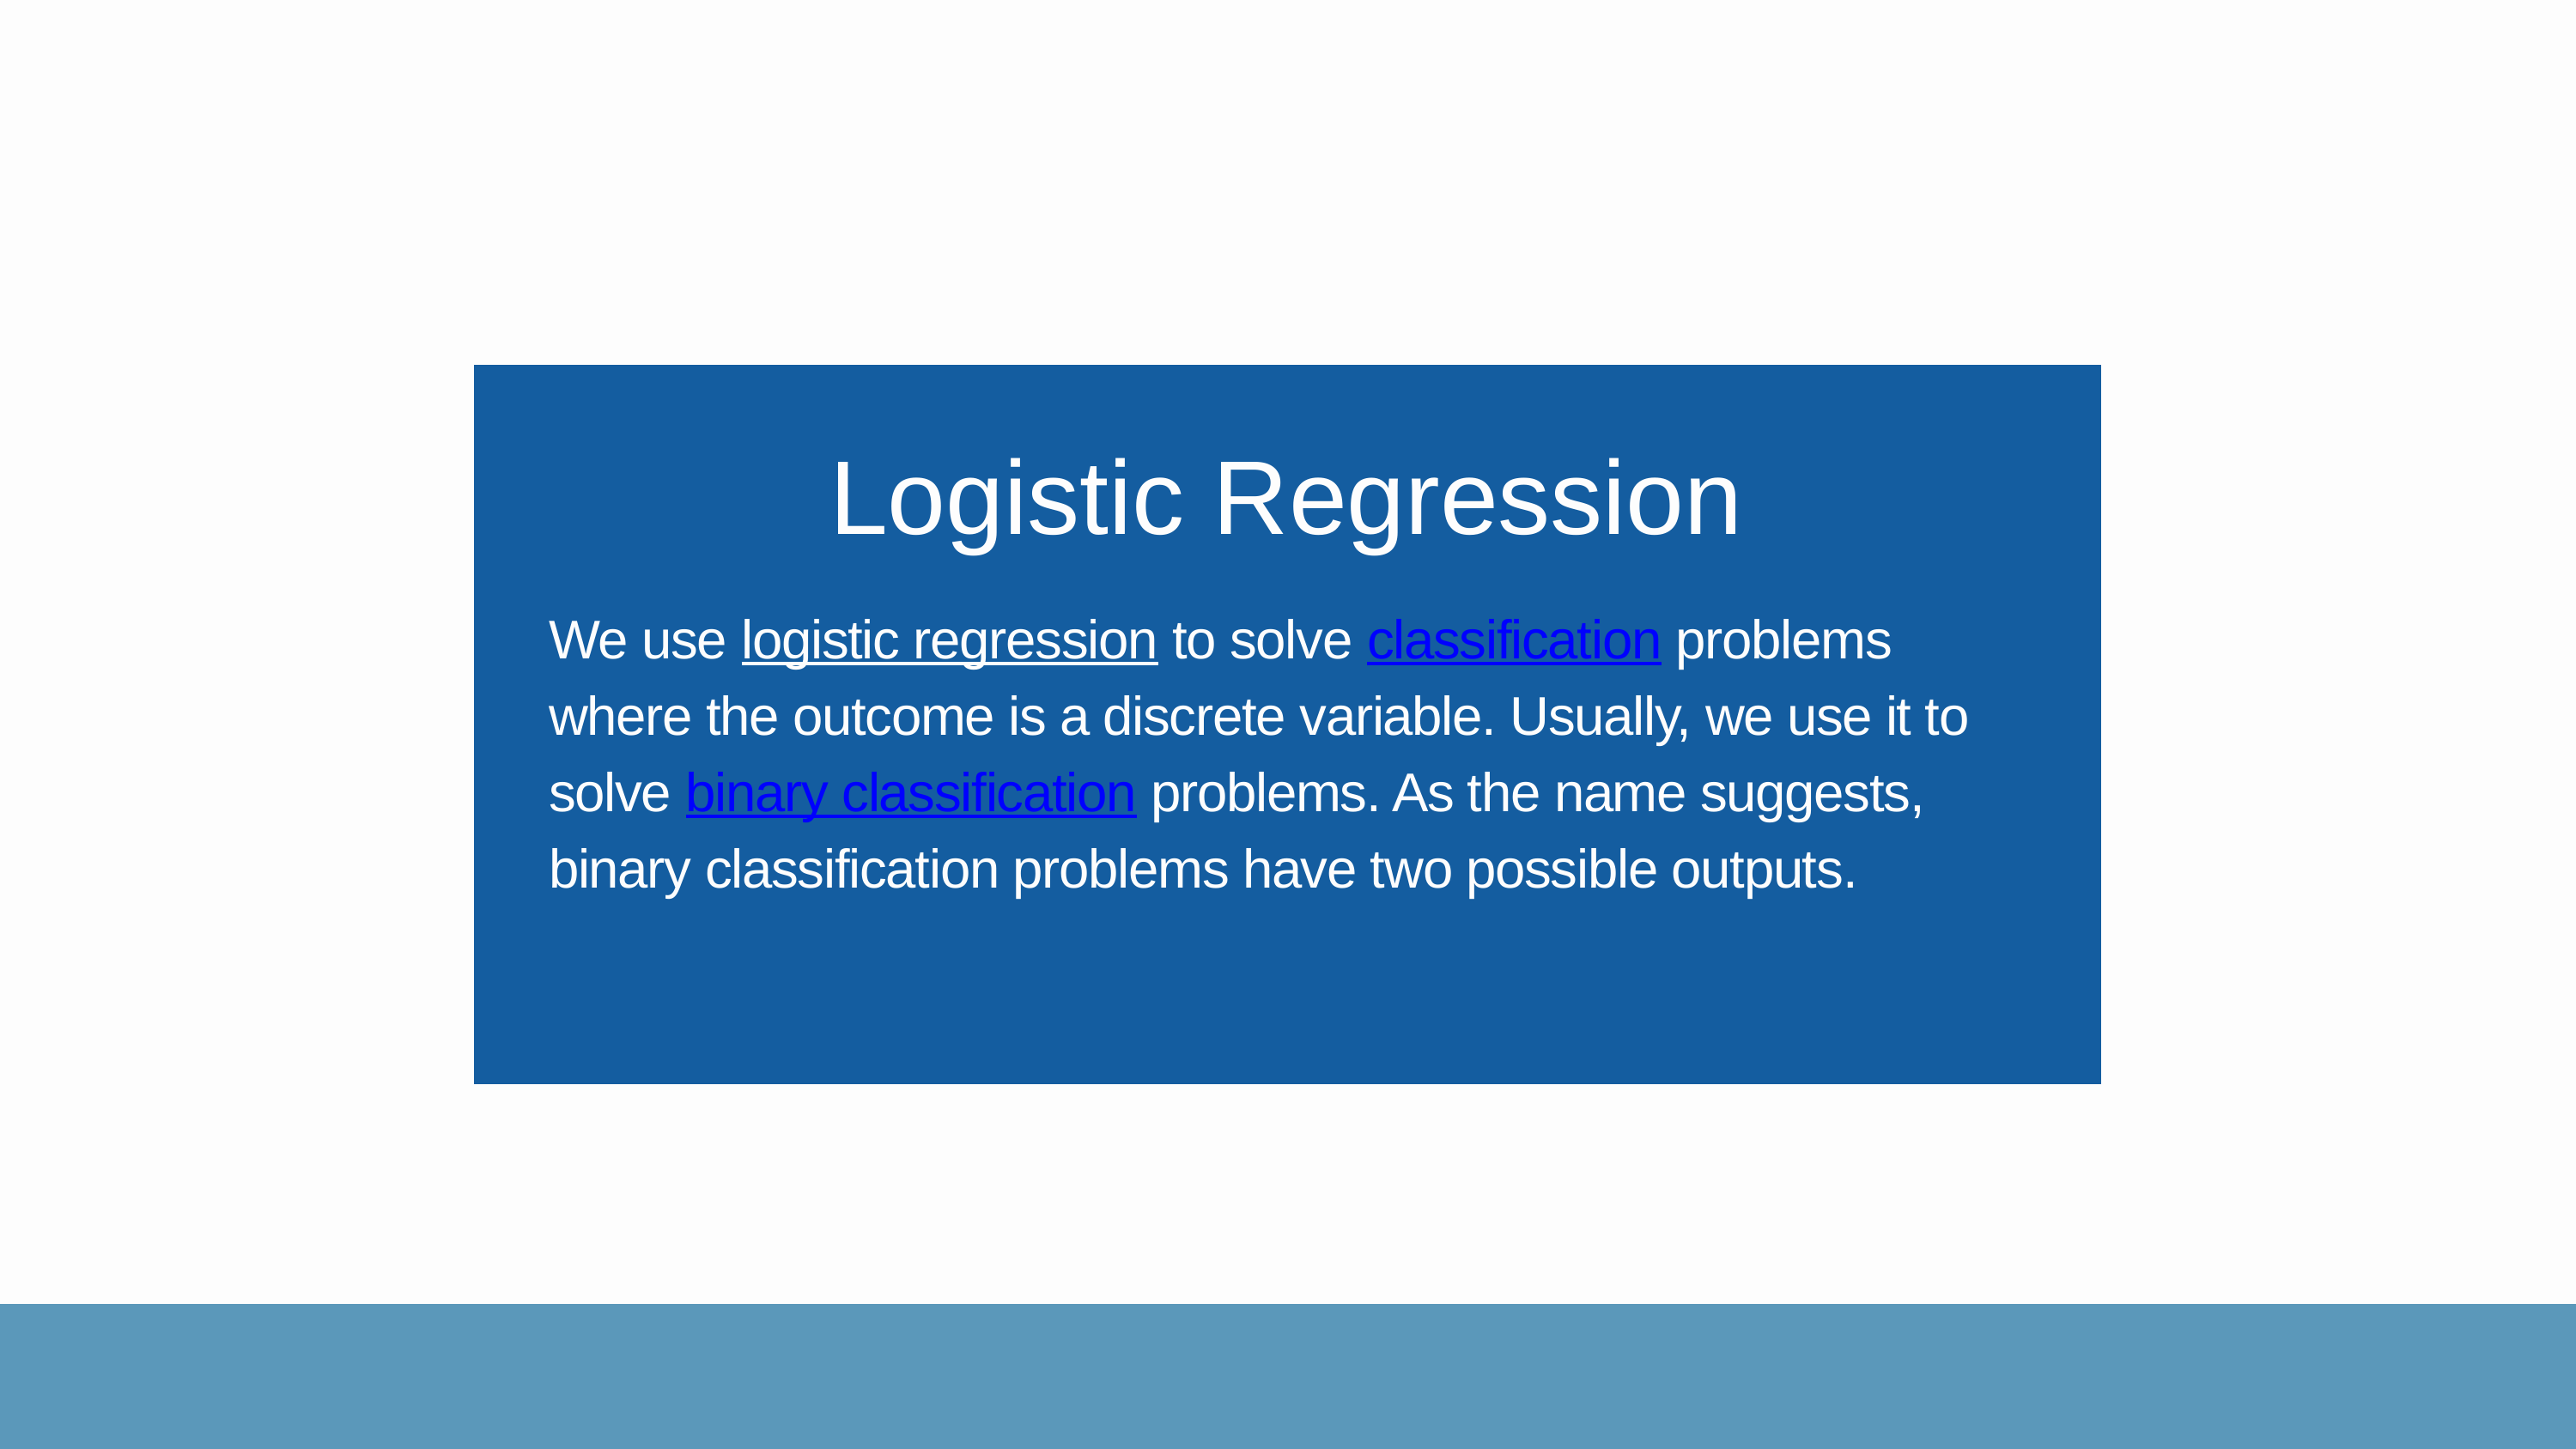

Logistic Regression
We use logistic regression to solve classification problems where the outcome is a discrete variable. Usually, we use it to solve binary classification problems. As the name suggests, binary classification problems have two possible outputs.